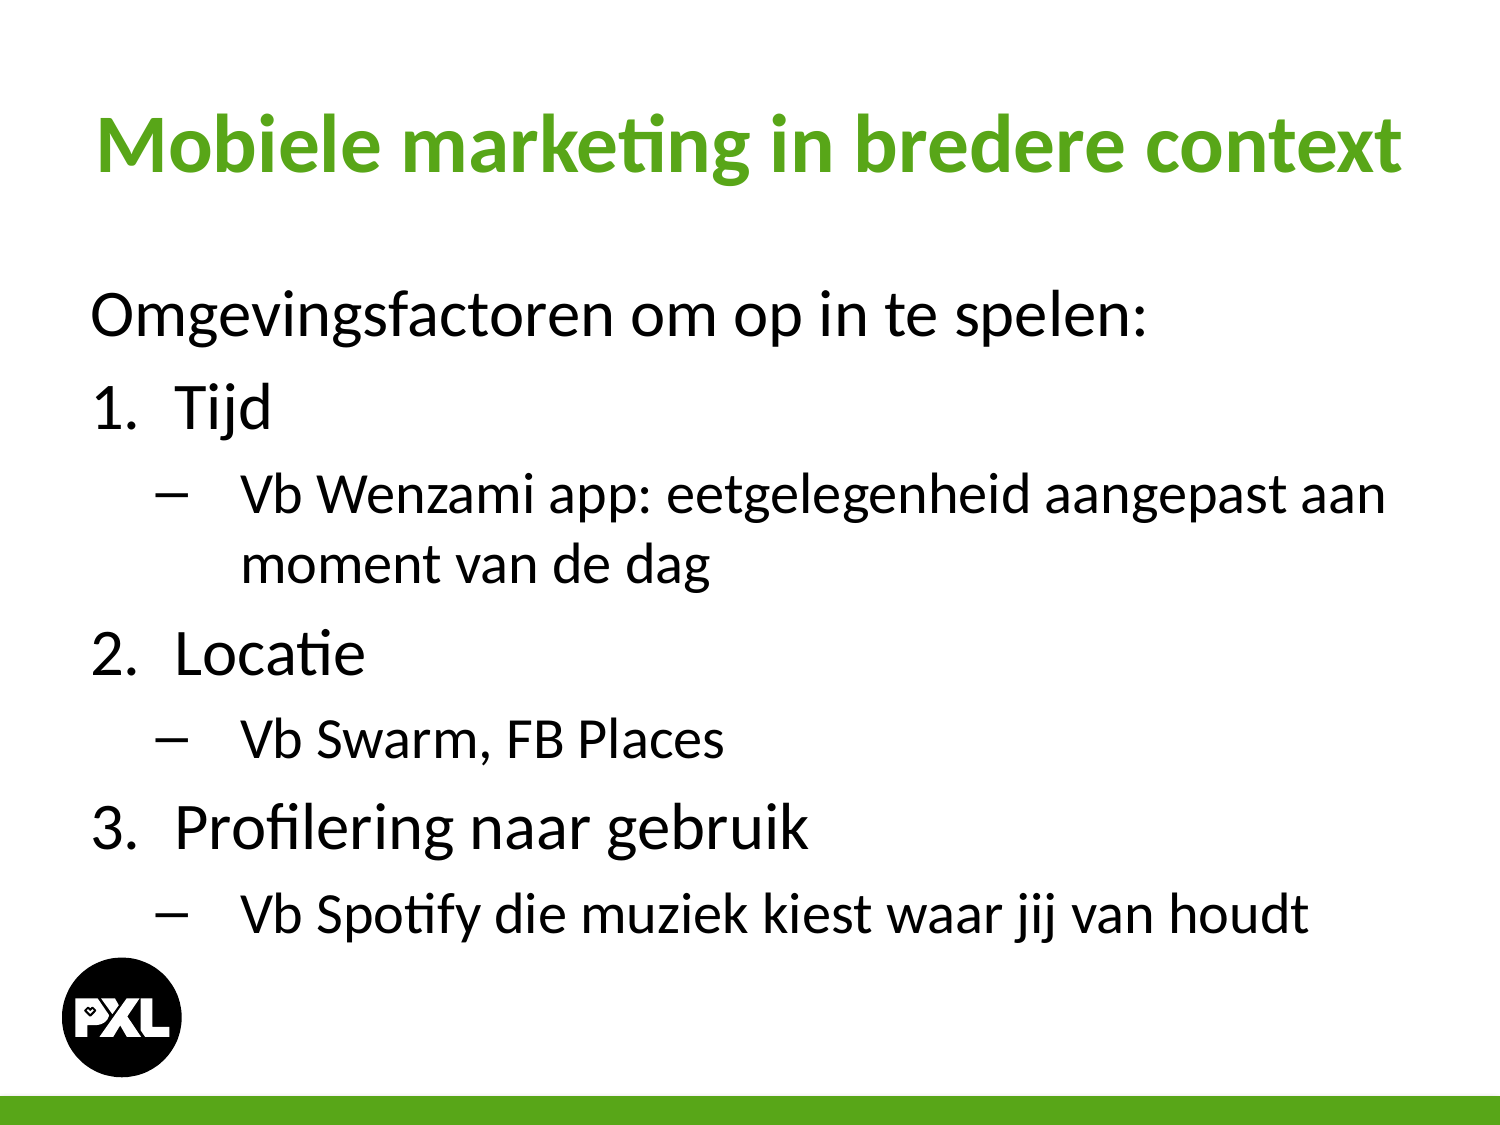

# Mobiele marketing in bredere context
Omgevingsfactoren om op in te spelen:
Tijd
Vb Wenzami app: eetgelegenheid aangepast aan moment van de dag
Locatie
Vb Swarm, FB Places
Profilering naar gebruik
Vb Spotify die muziek kiest waar jij van houdt